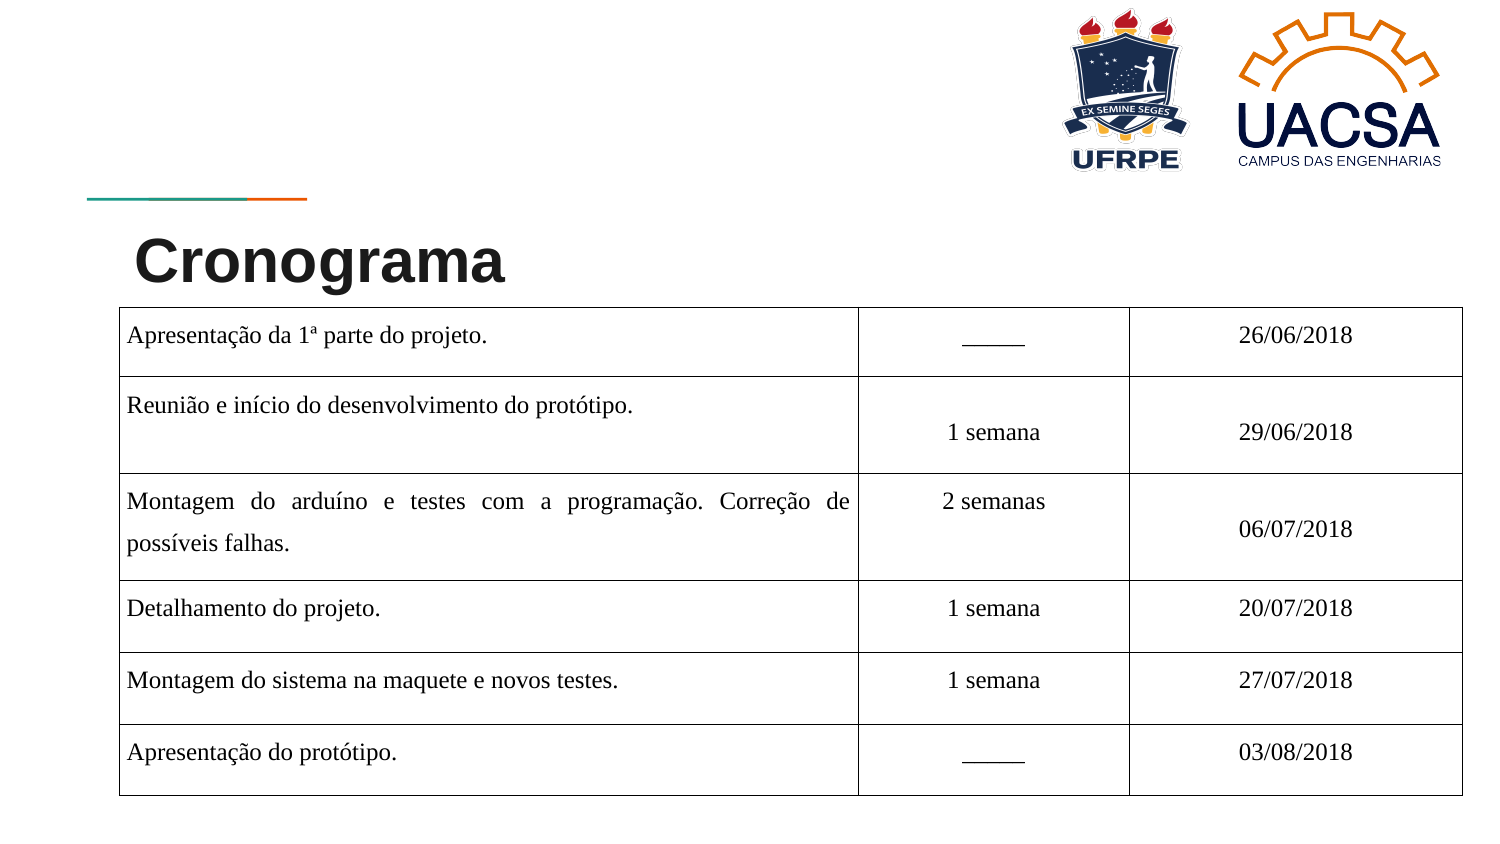

# Cronograma
| Apresentação da 1ª parte do projeto. | \_\_\_\_\_ | 26/06/2018 |
| --- | --- | --- |
| Reunião e início do desenvolvimento do protótipo. | 1 semana | 29/06/2018 |
| Montagem do arduíno e testes com a programação. Correção de possíveis falhas. | 2 semanas | 06/07/2018 |
| Detalhamento do projeto. | 1 semana | 20/07/2018 |
| Montagem do sistema na maquete e novos testes. | 1 semana | 27/07/2018 |
| Apresentação do protótipo. | \_\_\_\_\_ | 03/08/2018 |